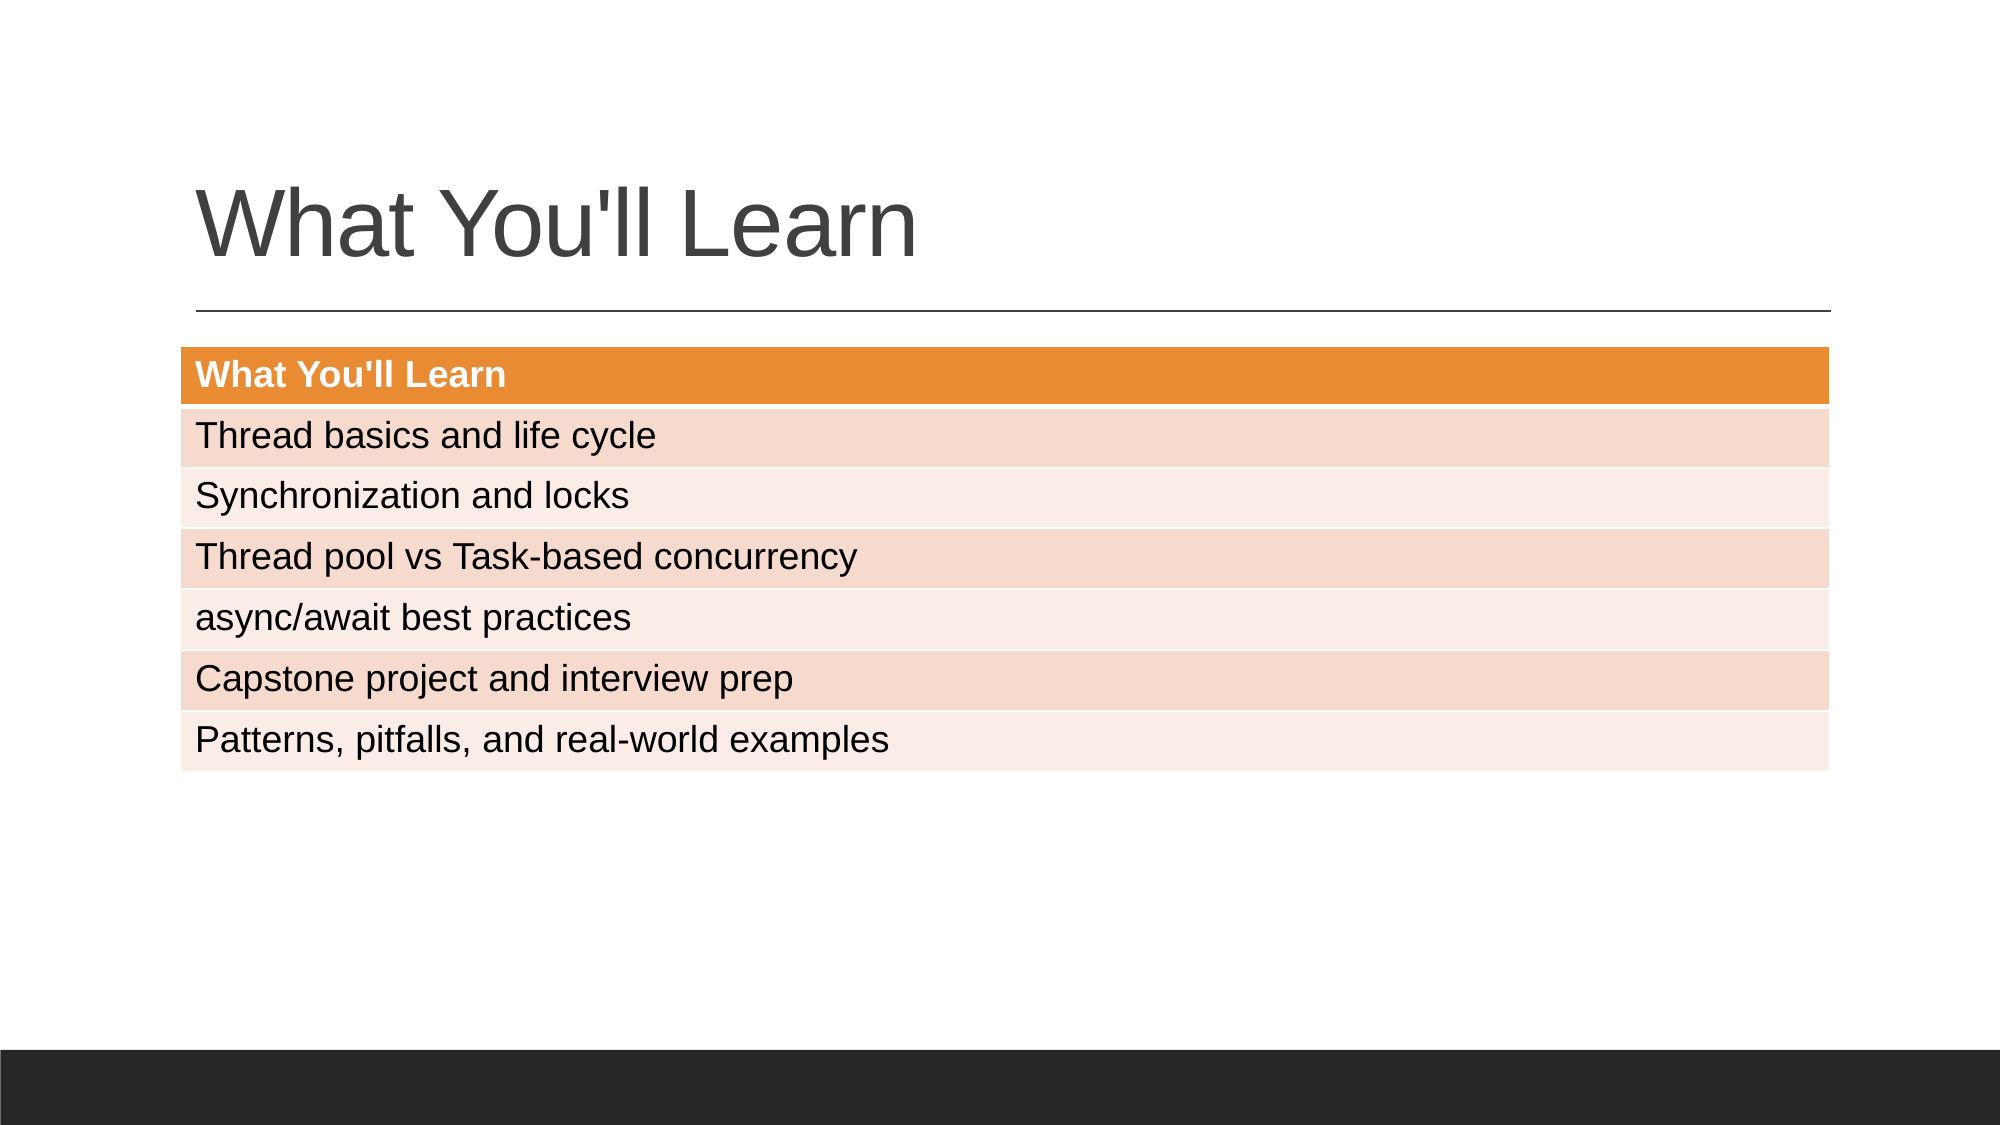

# What You'll Learn
| What You'll Learn |
| --- |
| Thread basics and life cycle |
| Synchronization and locks |
| Thread pool vs Task-based concurrency |
| async/await best practices |
| Capstone project and interview prep |
| Patterns, pitfalls, and real-world examples |